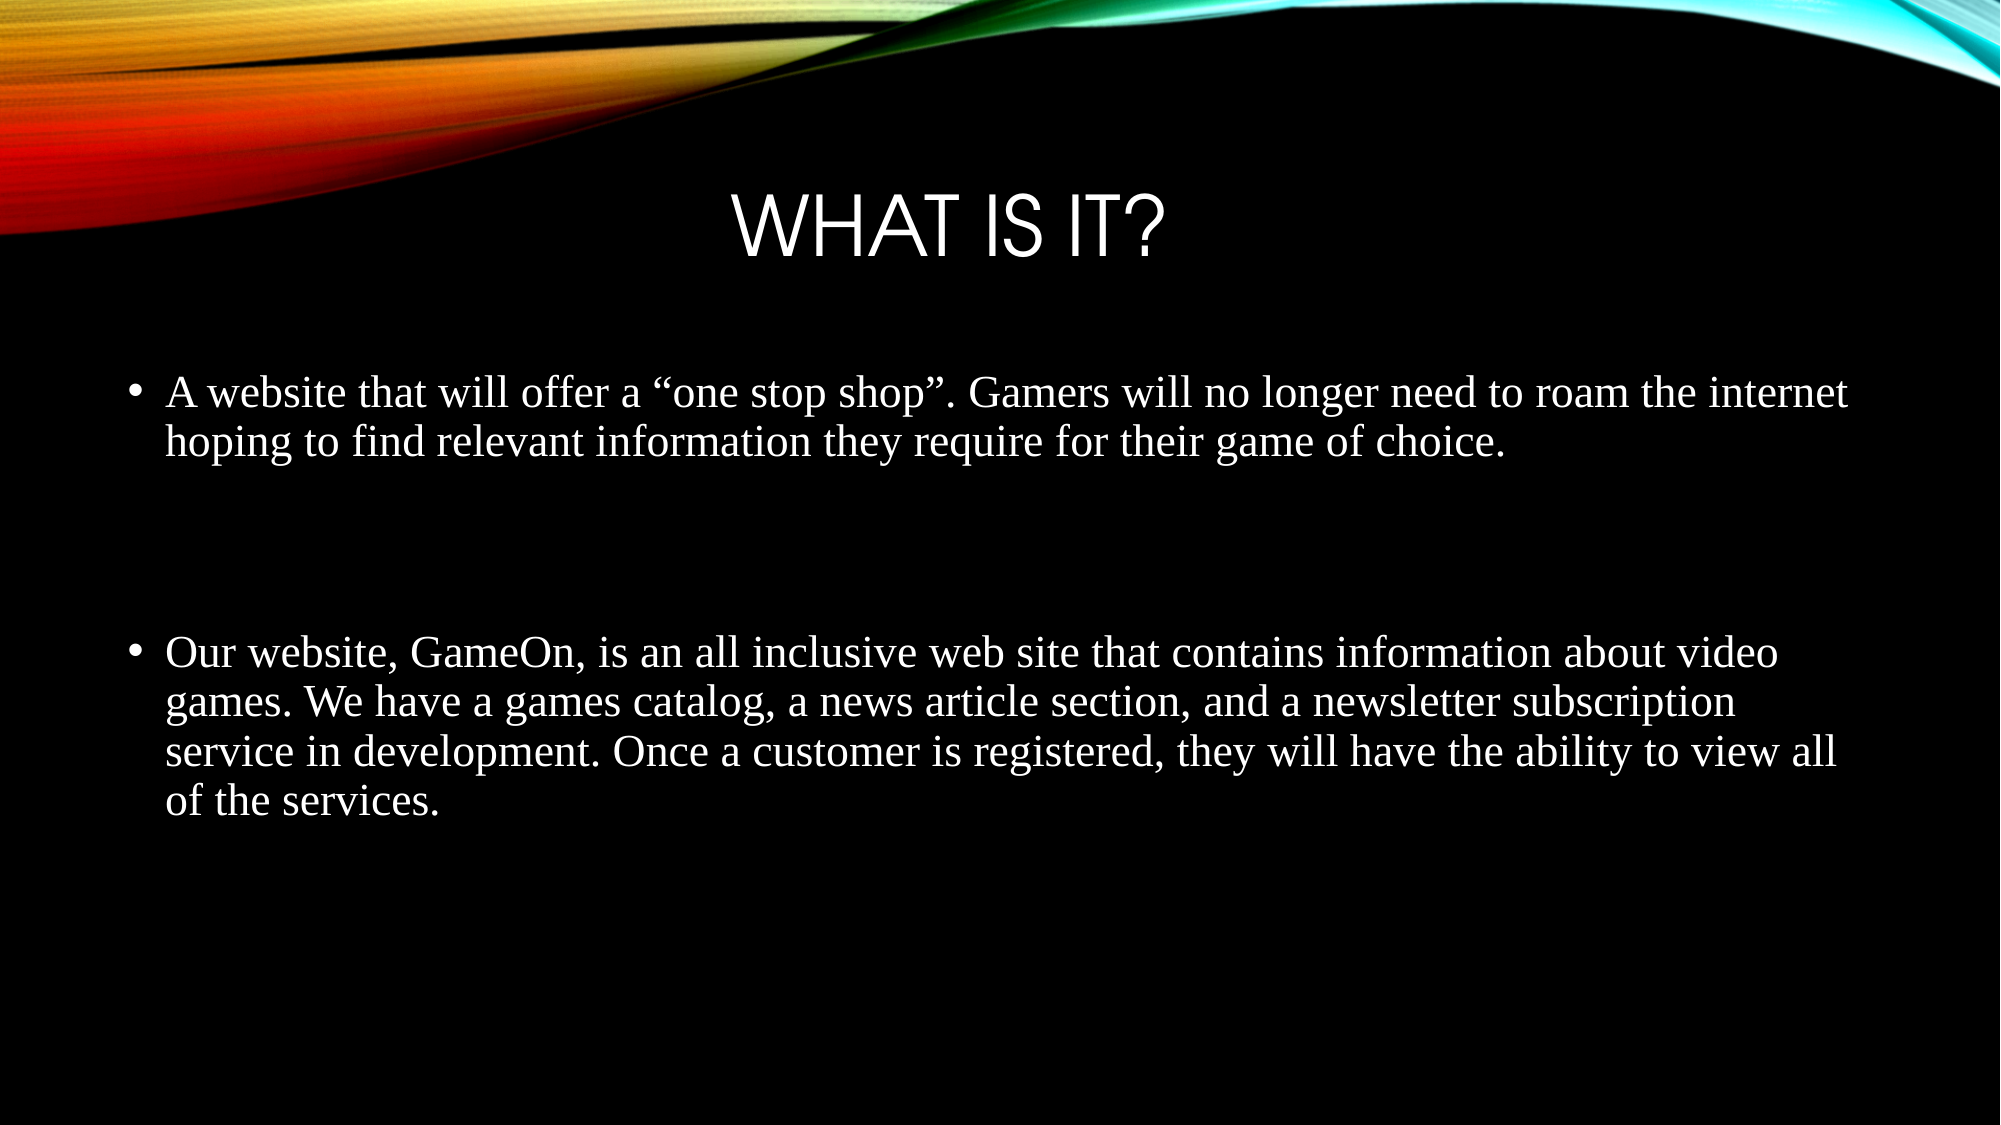

# What is it?
A website that will offer a “one stop shop”. Gamers will no longer need to roam the internet hoping to find relevant information they require for their game of choice.

Our website, GameOn, is an all inclusive web site that contains information about video games. We have a games catalog, a news article section, and a newsletter subscription service in development. Once a customer is registered, they will have the ability to view all of the services.